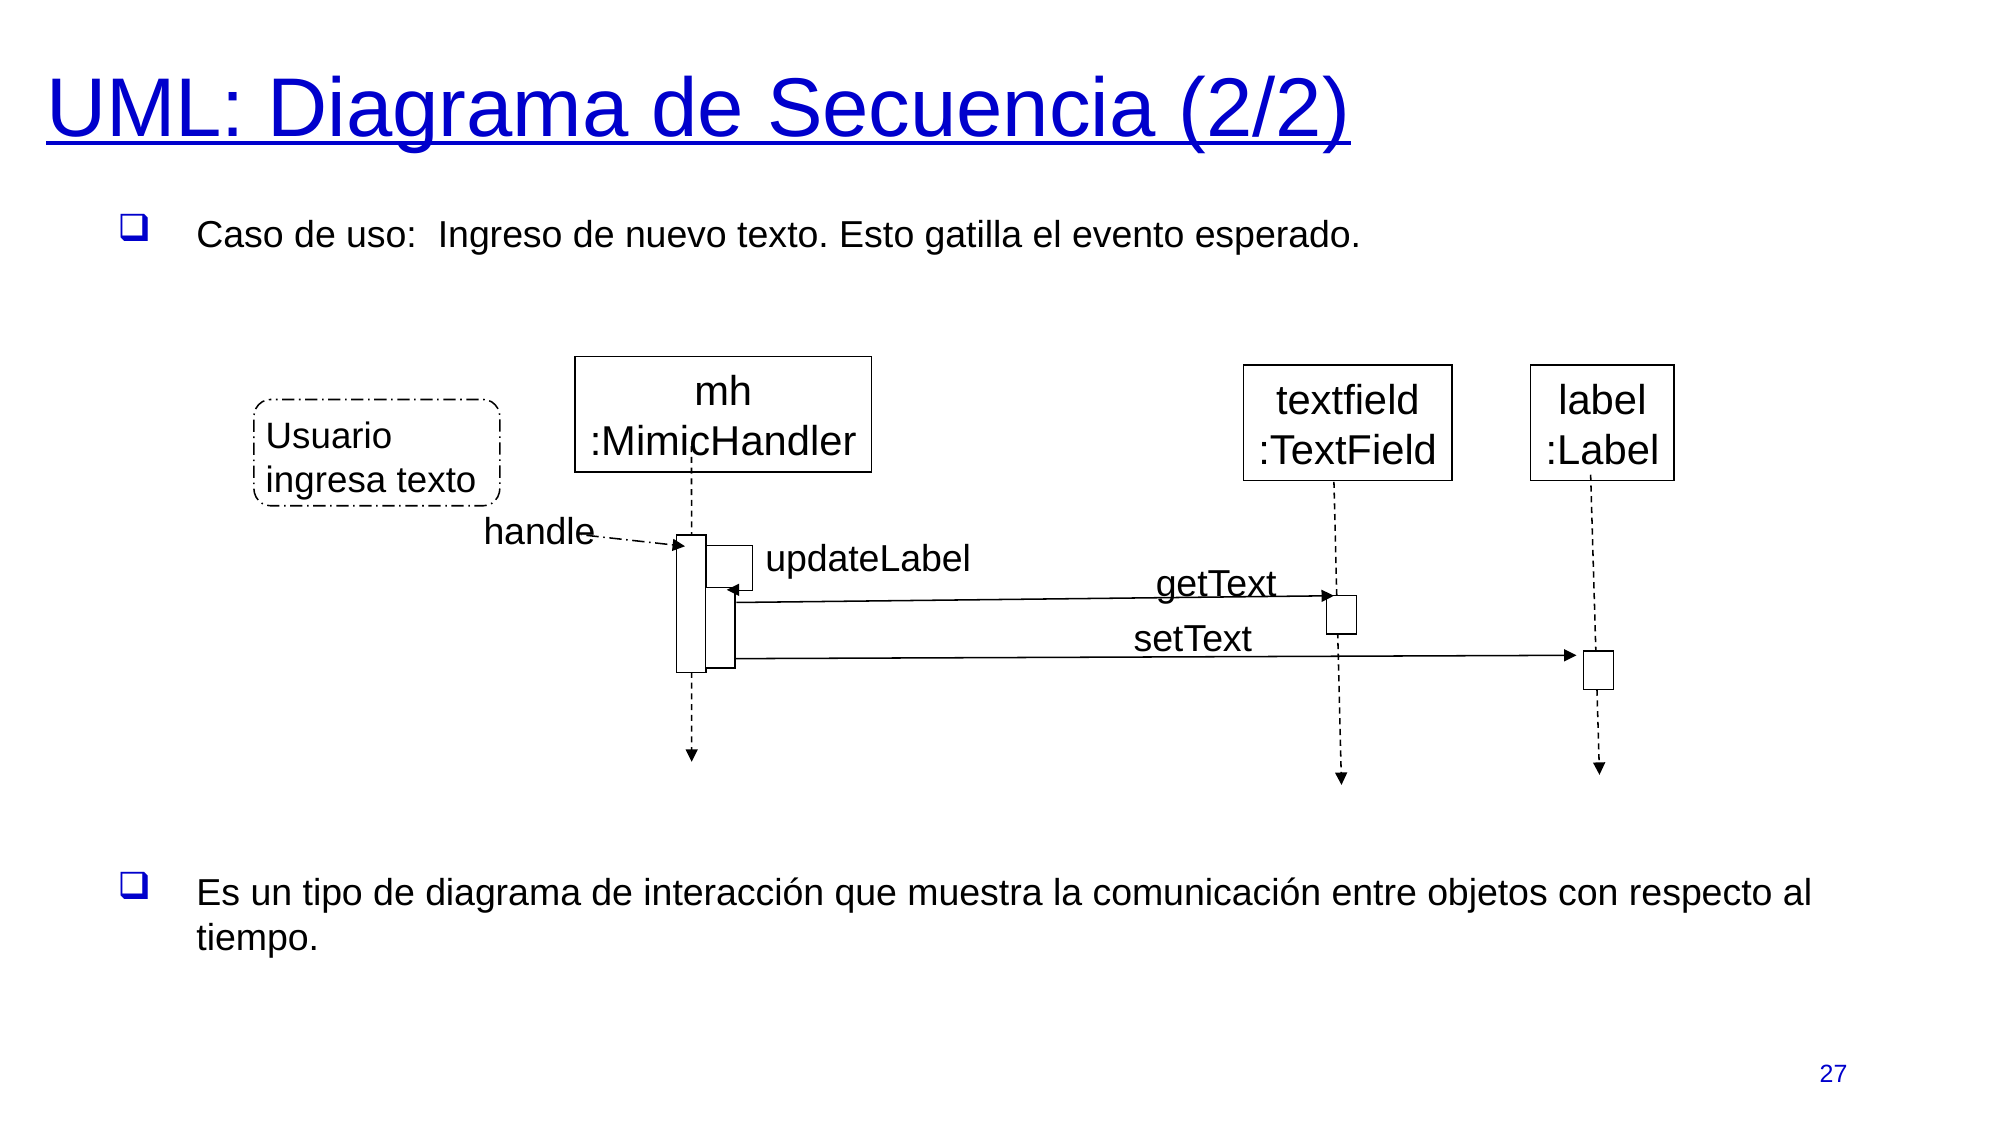

UML: Diagrama de Secuencia (2/2)
Caso de uso:  Ingreso de nuevo texto. Esto gatilla el evento esperado.

Es un tipo de diagrama de interacción que muestra la comunicación entre objetos con respecto al tiempo.
mh
:MimicHandler
textfield
:TextField
label
:Label
Usuario
ingresa texto

handle
updateLabel

getText

setText

27